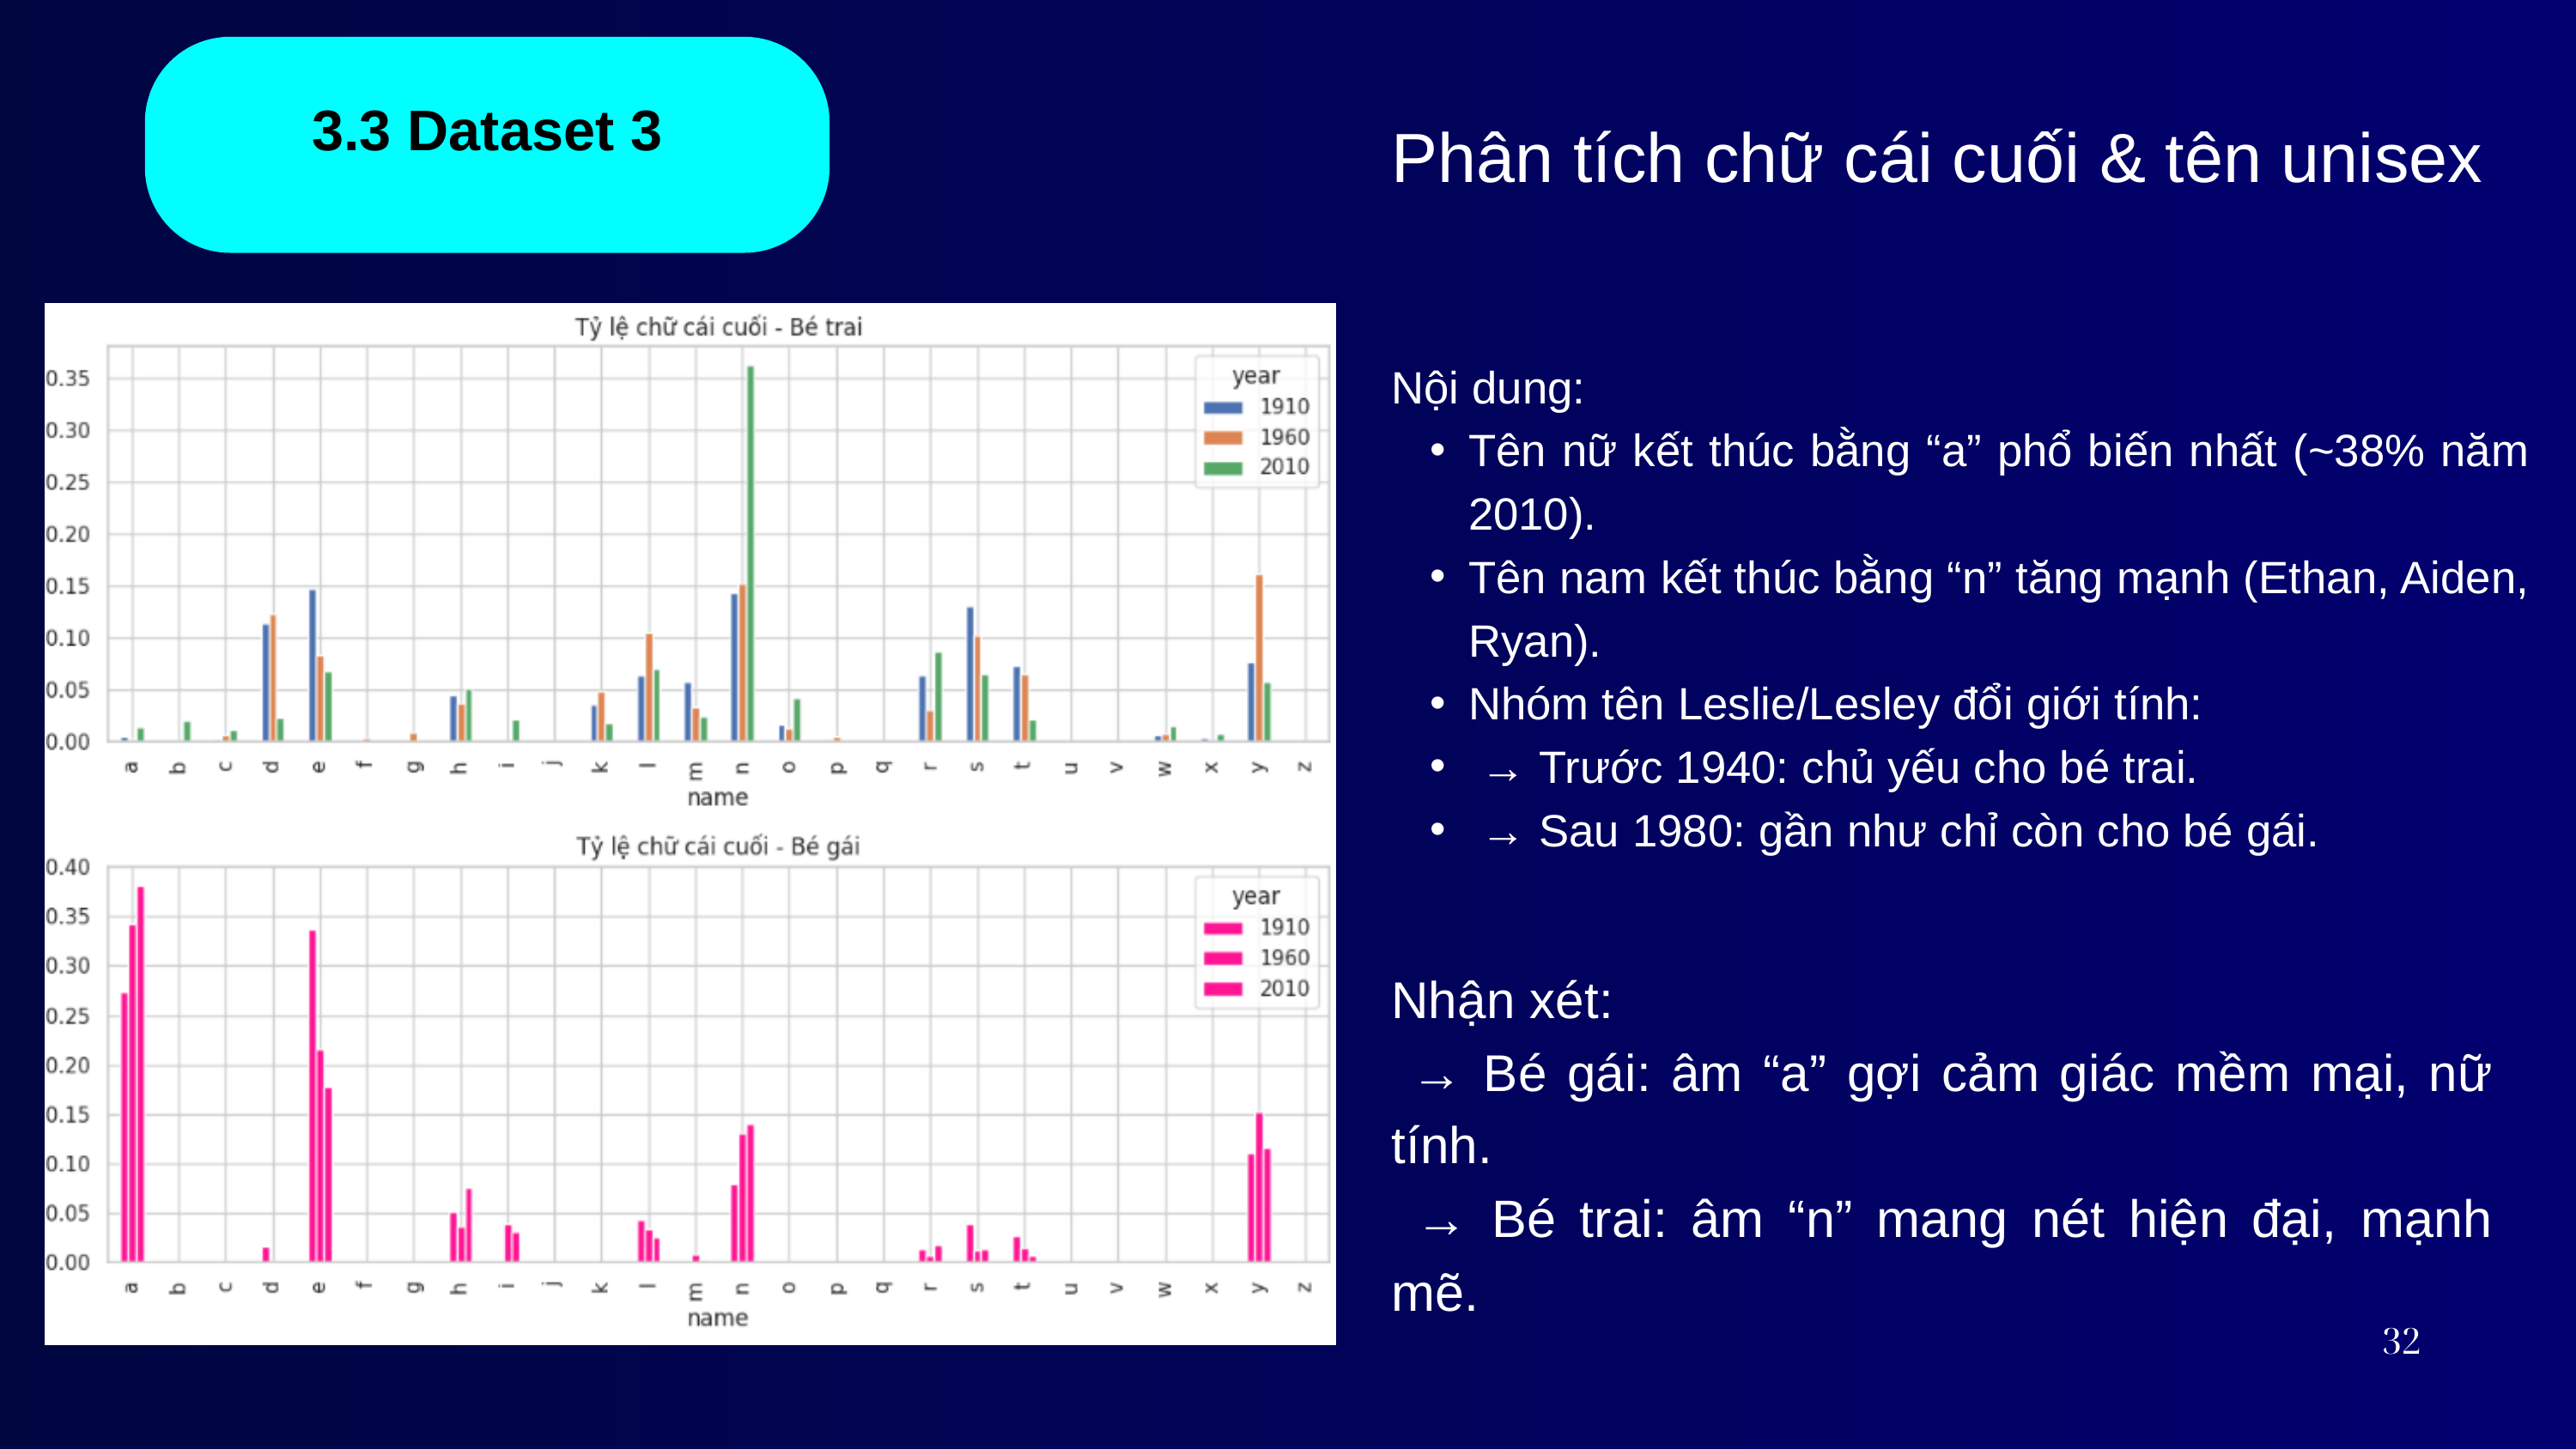

3.3 Dataset 3
Phân tích chữ cái cuối & tên unisex

Nội dung:
Tên nữ kết thúc bằng “a” phổ biến nhất (~38% năm 2010).
Tên nam kết thúc bằng “n” tăng mạnh (Ethan, Aiden, Ryan).
Nhóm tên Leslie/Lesley đổi giới tính:
 → Trước 1940: chủ yếu cho bé trai.
 → Sau 1980: gần như chỉ còn cho bé gái.

Nhận xét:
 → Bé gái: âm “a” gợi cảm giác mềm mại, nữ tính.
 → Bé trai: âm “n” mang nét hiện đại, mạnh mẽ.
32